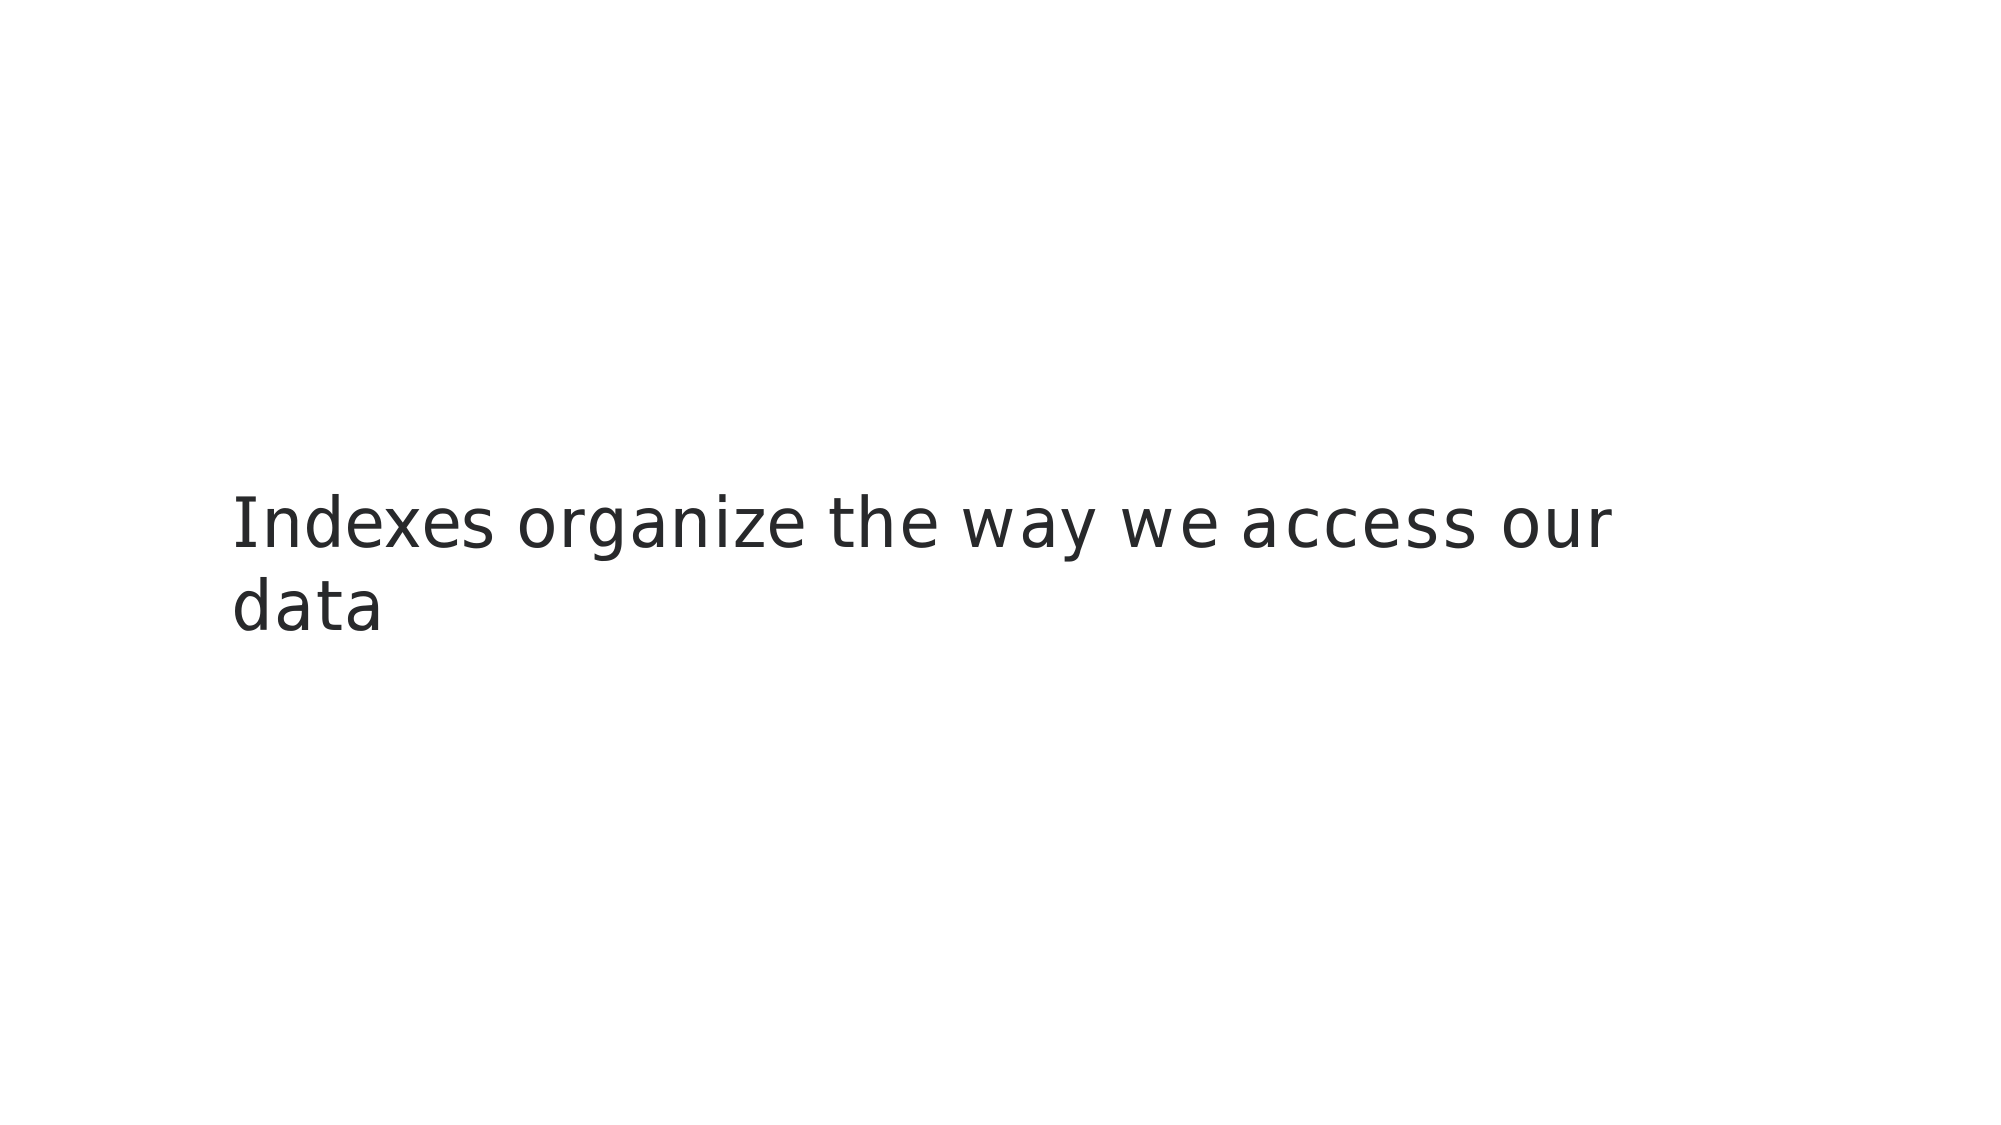

# Indexes organize the way we access our data
62 | © Copyright 2024 Zilliz